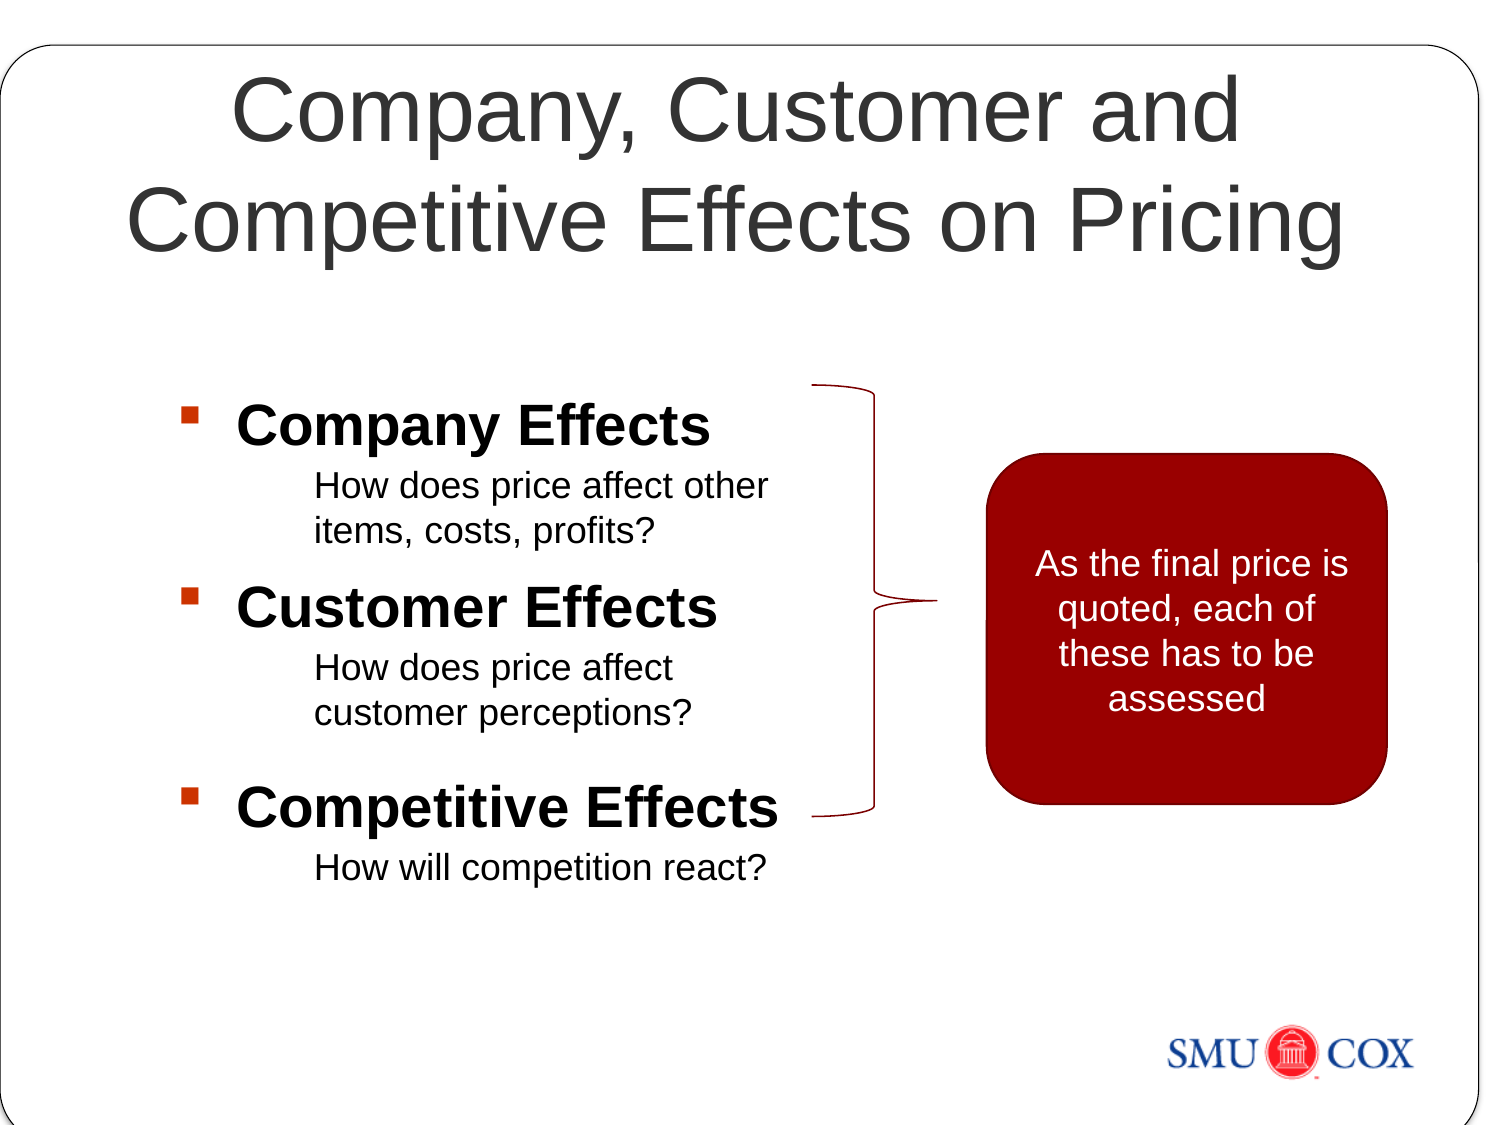

Company, Customer and Competitive Effects on Pricing
  Company Effects

How does price affect other items, costs, profits?
 As the final price is quoted, each of these has to be assessed

  Customer Effects
How does price affect customer perceptions?
  Competitive Effects
How will competition react?